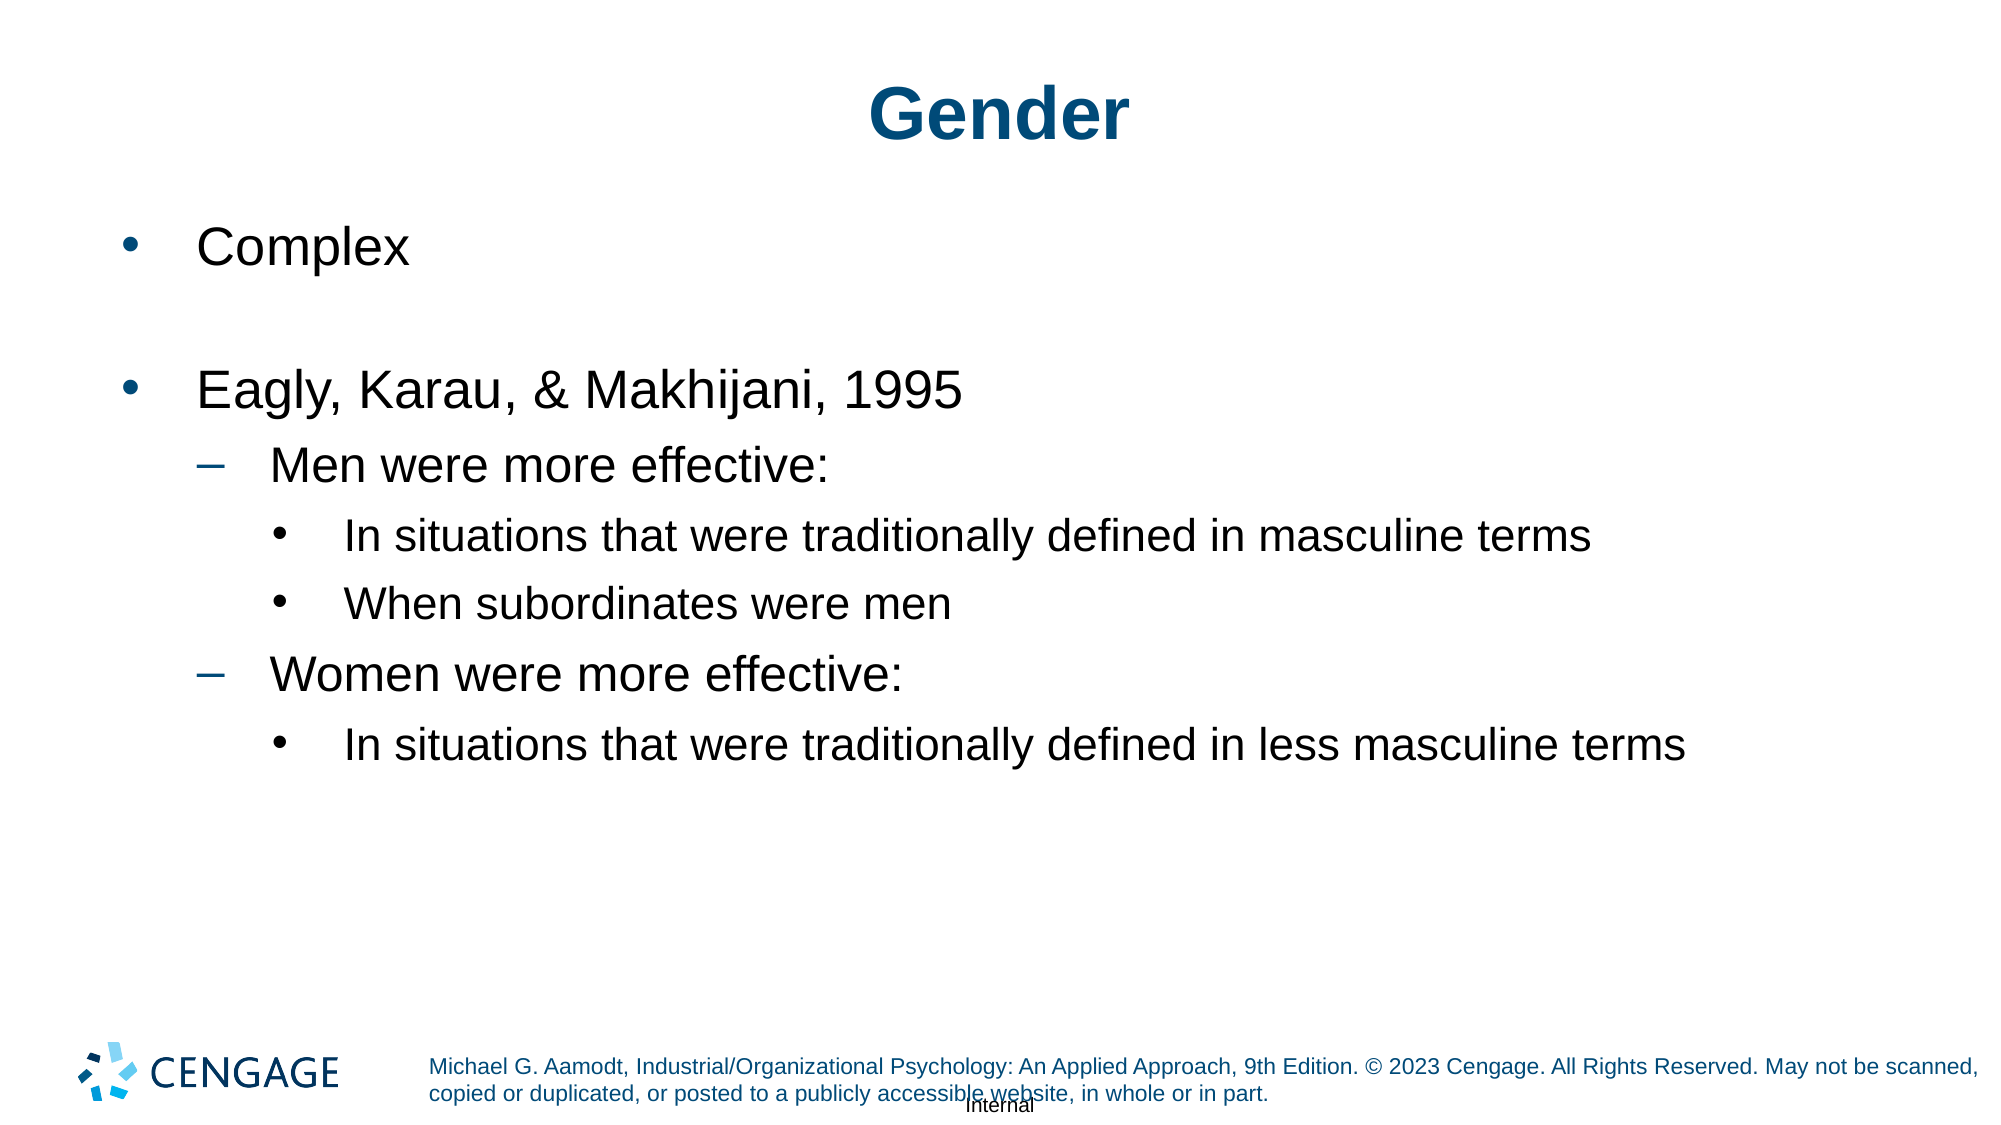

# Gender
Complex
Eagly, Karau, & Makhijani, 1995
Men were more effective:
In situations that were traditionally defined in masculine terms
When subordinates were men
Women were more effective:
In situations that were traditionally defined in less masculine terms